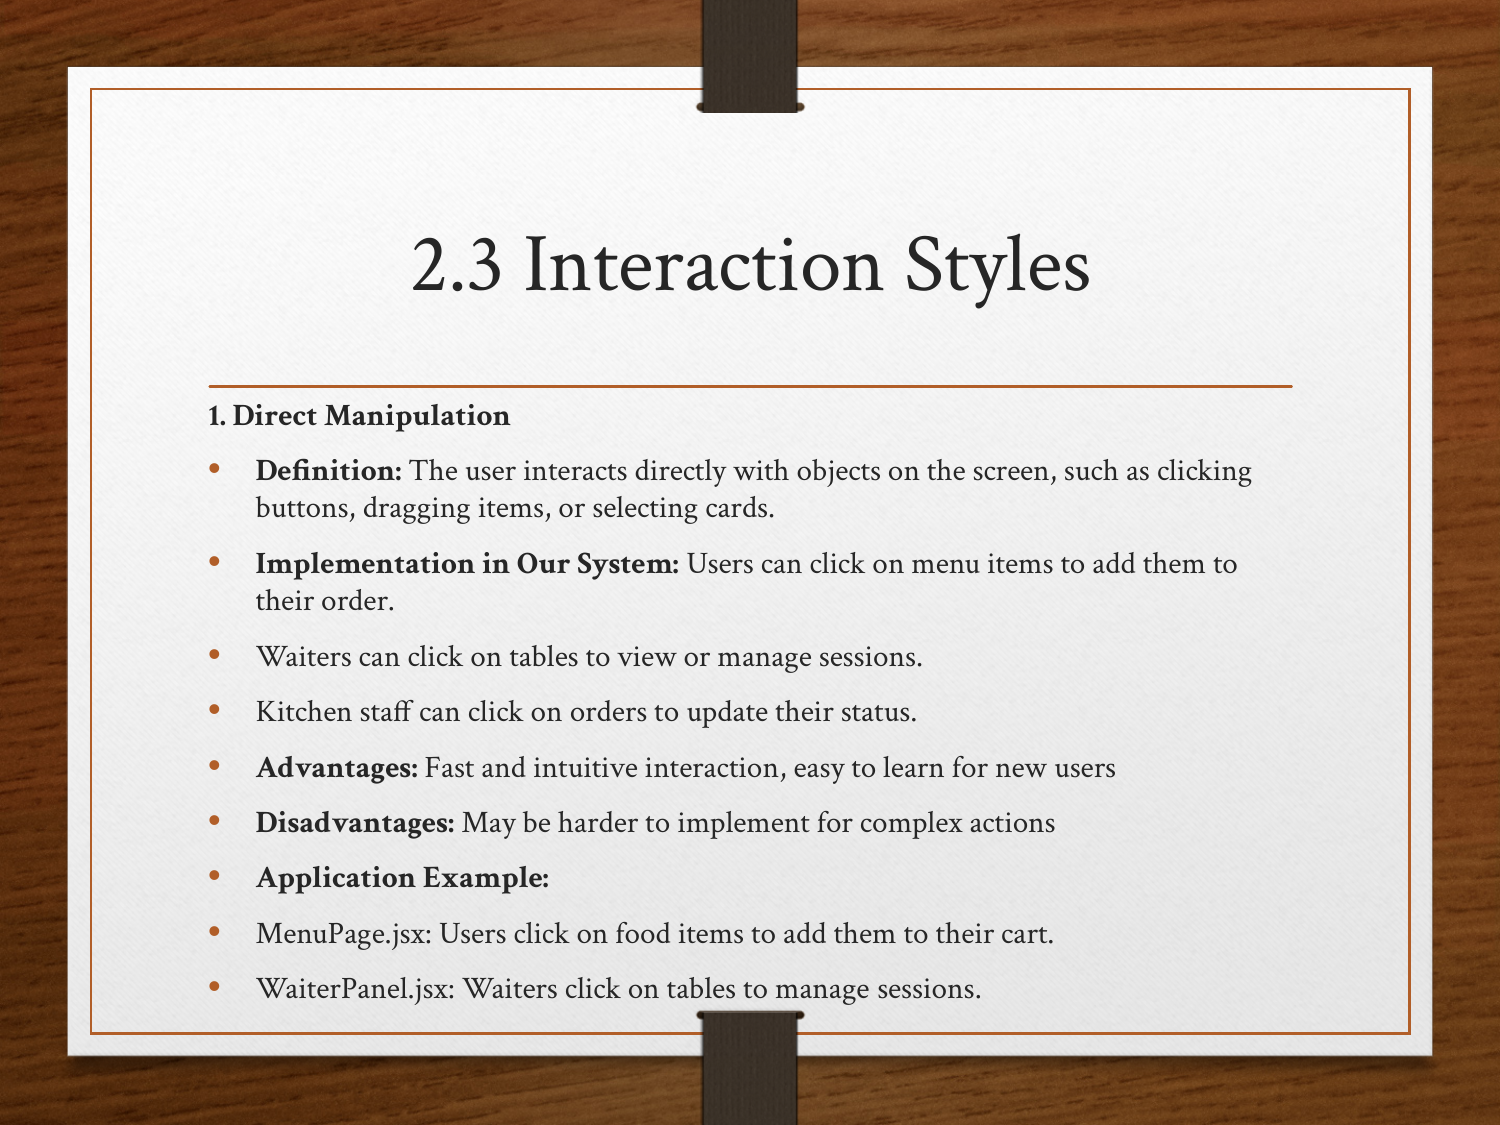

# 2.3 Interaction Styles
1. Direct Manipulation
Definition: The user interacts directly with objects on the screen, such as clicking buttons, dragging items, or selecting cards.
Implementation in Our System: Users can click on menu items to add them to their order.
Waiters can click on tables to view or manage sessions.
Kitchen staff can click on orders to update their status.
Advantages: Fast and intuitive interaction, easy to learn for new users
Disadvantages: May be harder to implement for complex actions
Application Example:
MenuPage.jsx: Users click on food items to add them to their cart.
WaiterPanel.jsx: Waiters click on tables to manage sessions.